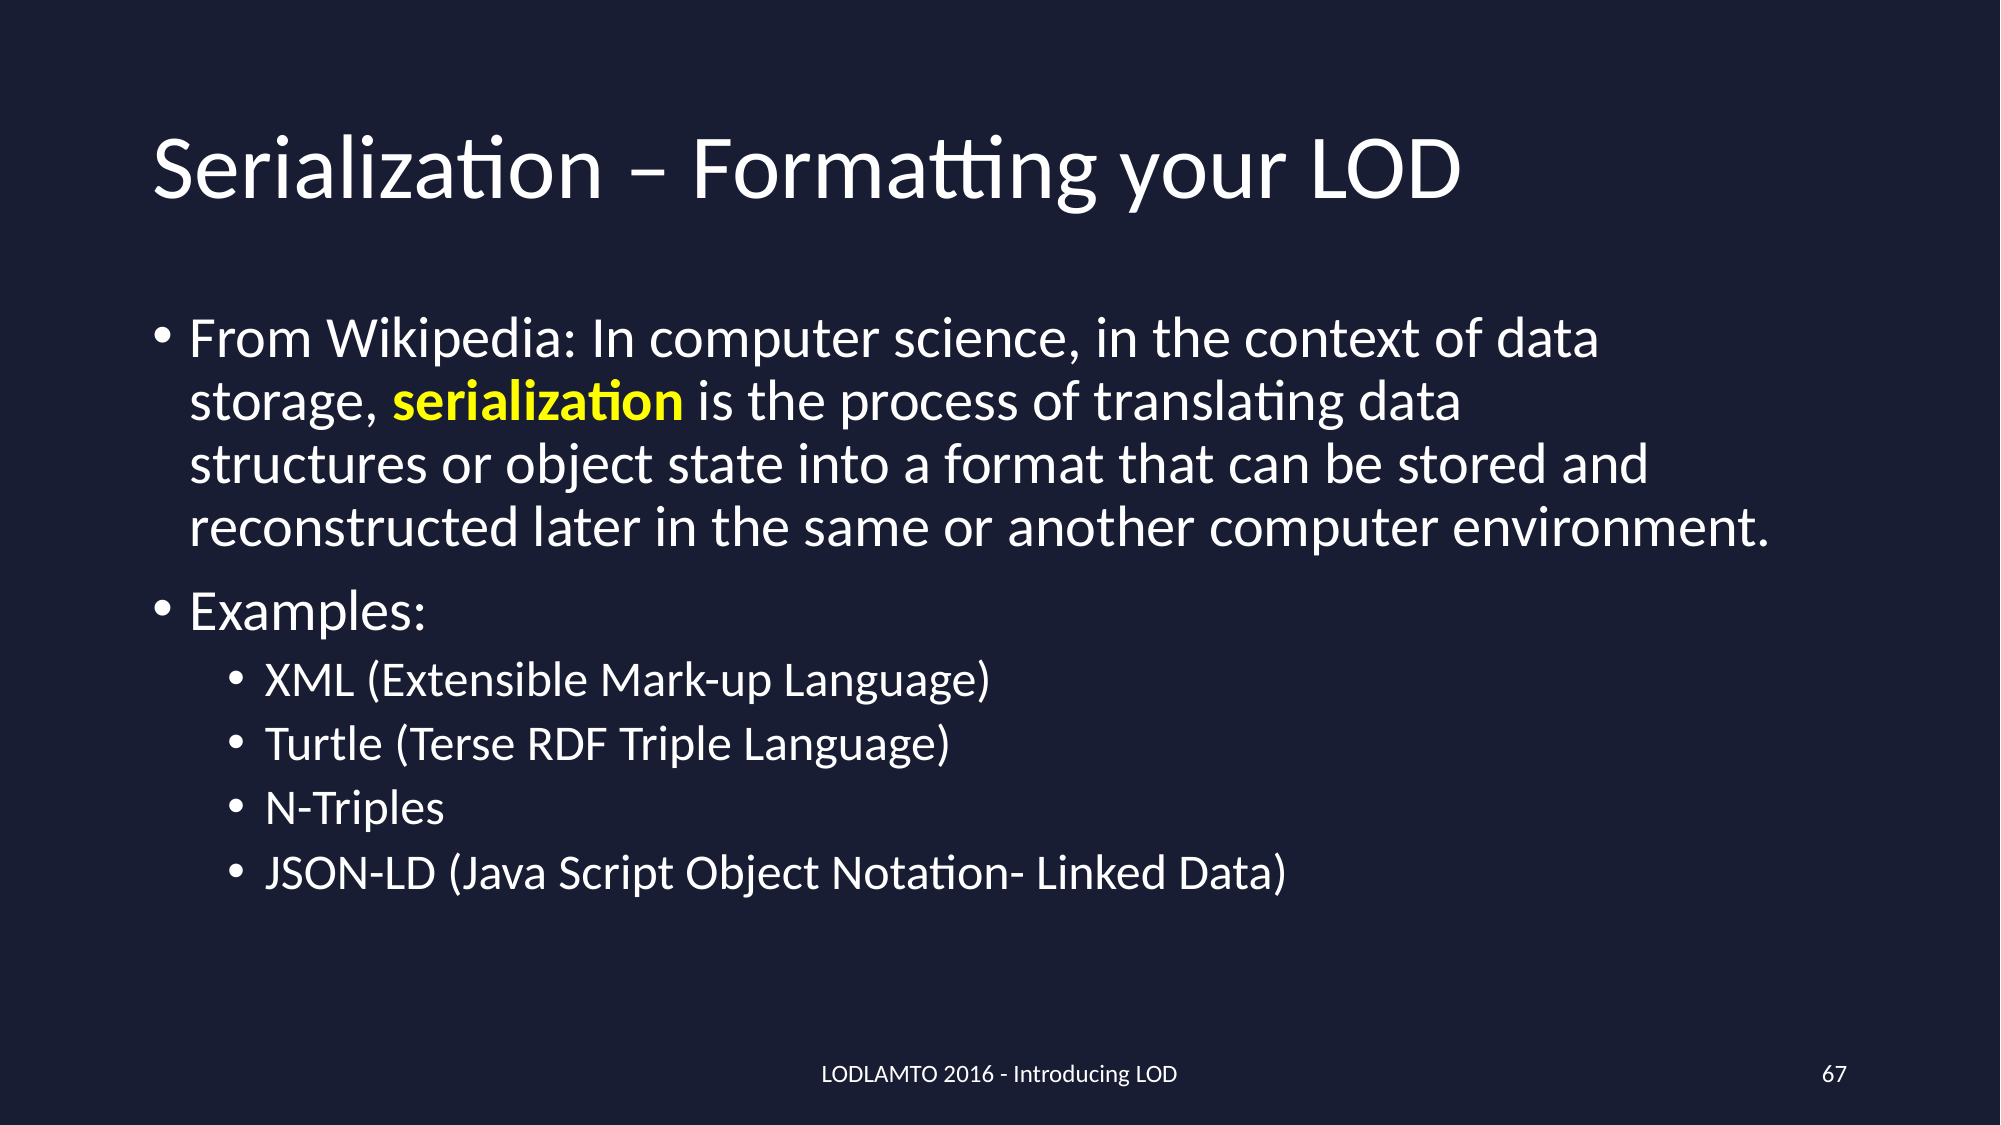

# Serialization – Formatting your LOD
From Wikipedia: In computer science, in the context of data storage, serialization is the process of translating data structures or object state into a format that can be stored and reconstructed later in the same or another computer environment.
Examples:
XML (Extensible Mark-up Language)
Turtle (Terse RDF Triple Language)
N-Triples
JSON-LD (Java Script Object Notation- Linked Data)
LODLAMTO 2016 - Introducing LOD
67